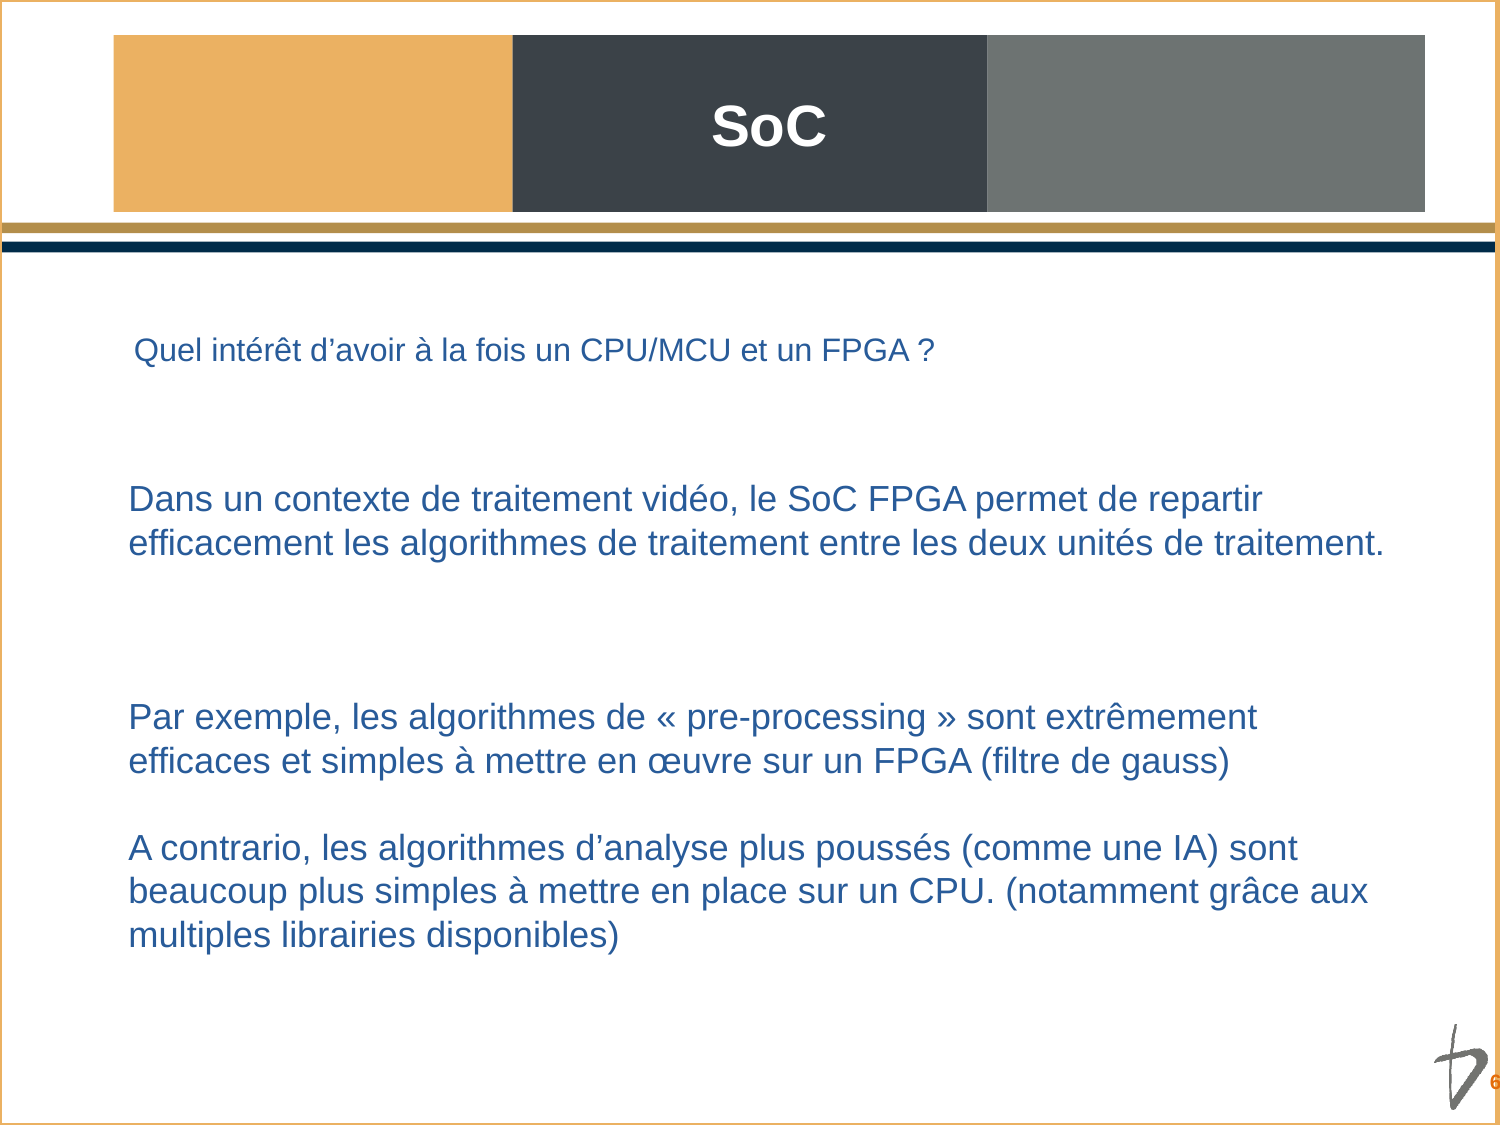

# SoC
Quel intérêt d’avoir à la fois un CPU/MCU et un FPGA ?
Dans un contexte de traitement vidéo, le SoC FPGA permet de repartir efficacement les algorithmes de traitement entre les deux unités de traitement.

Par exemple, les algorithmes de « pre-processing » sont extrêmement efficaces et simples à mettre en œuvre sur un FPGA (filtre de gauss)

A contrario, les algorithmes d’analyse plus poussés (comme une IA) sont beaucoup plus simples à mettre en place sur un CPU. (notamment grâce aux multiples librairies disponibles)
   6